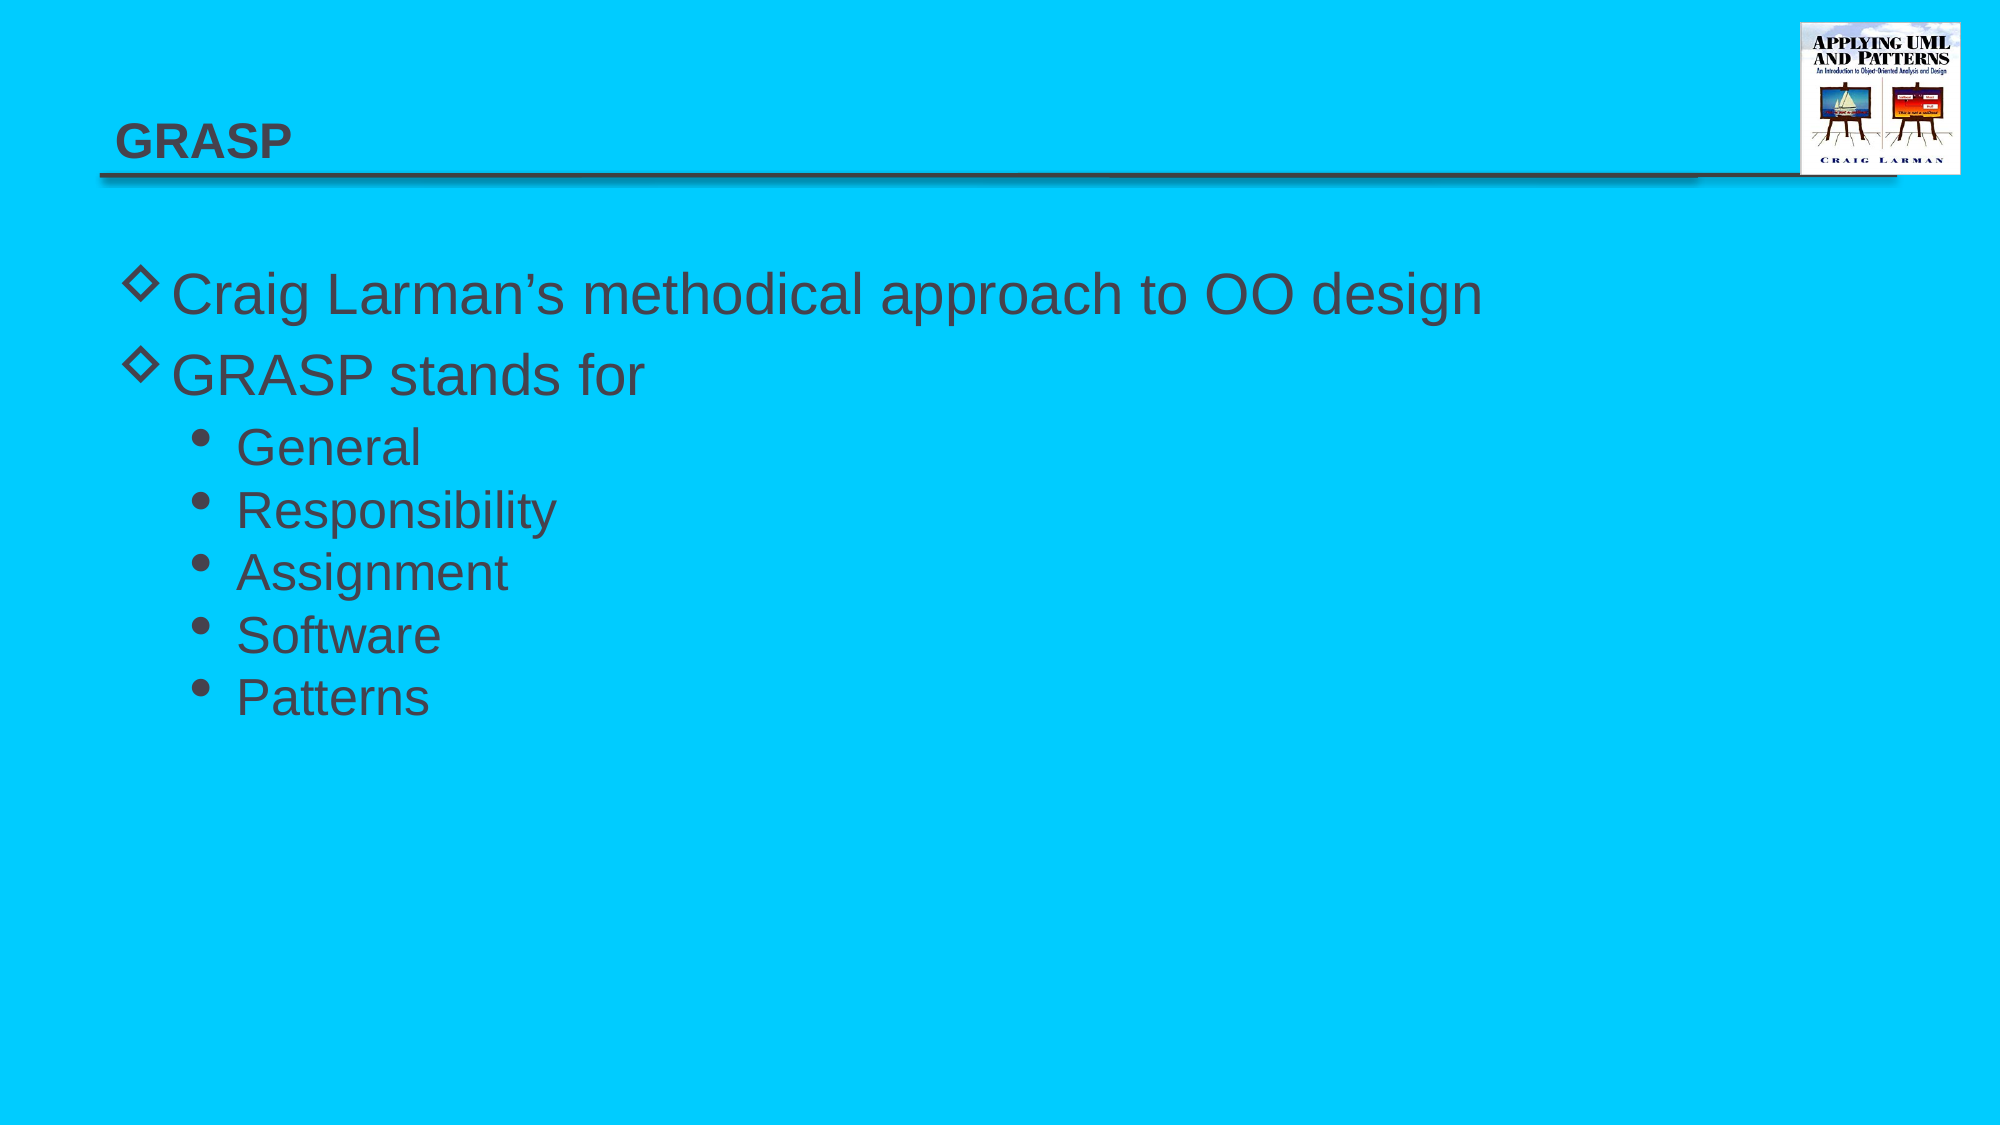

# GRASP
Craig Larman’s methodical approach to OO design
GRASP stands for
General
Responsibility
Assignment
Software
Patterns